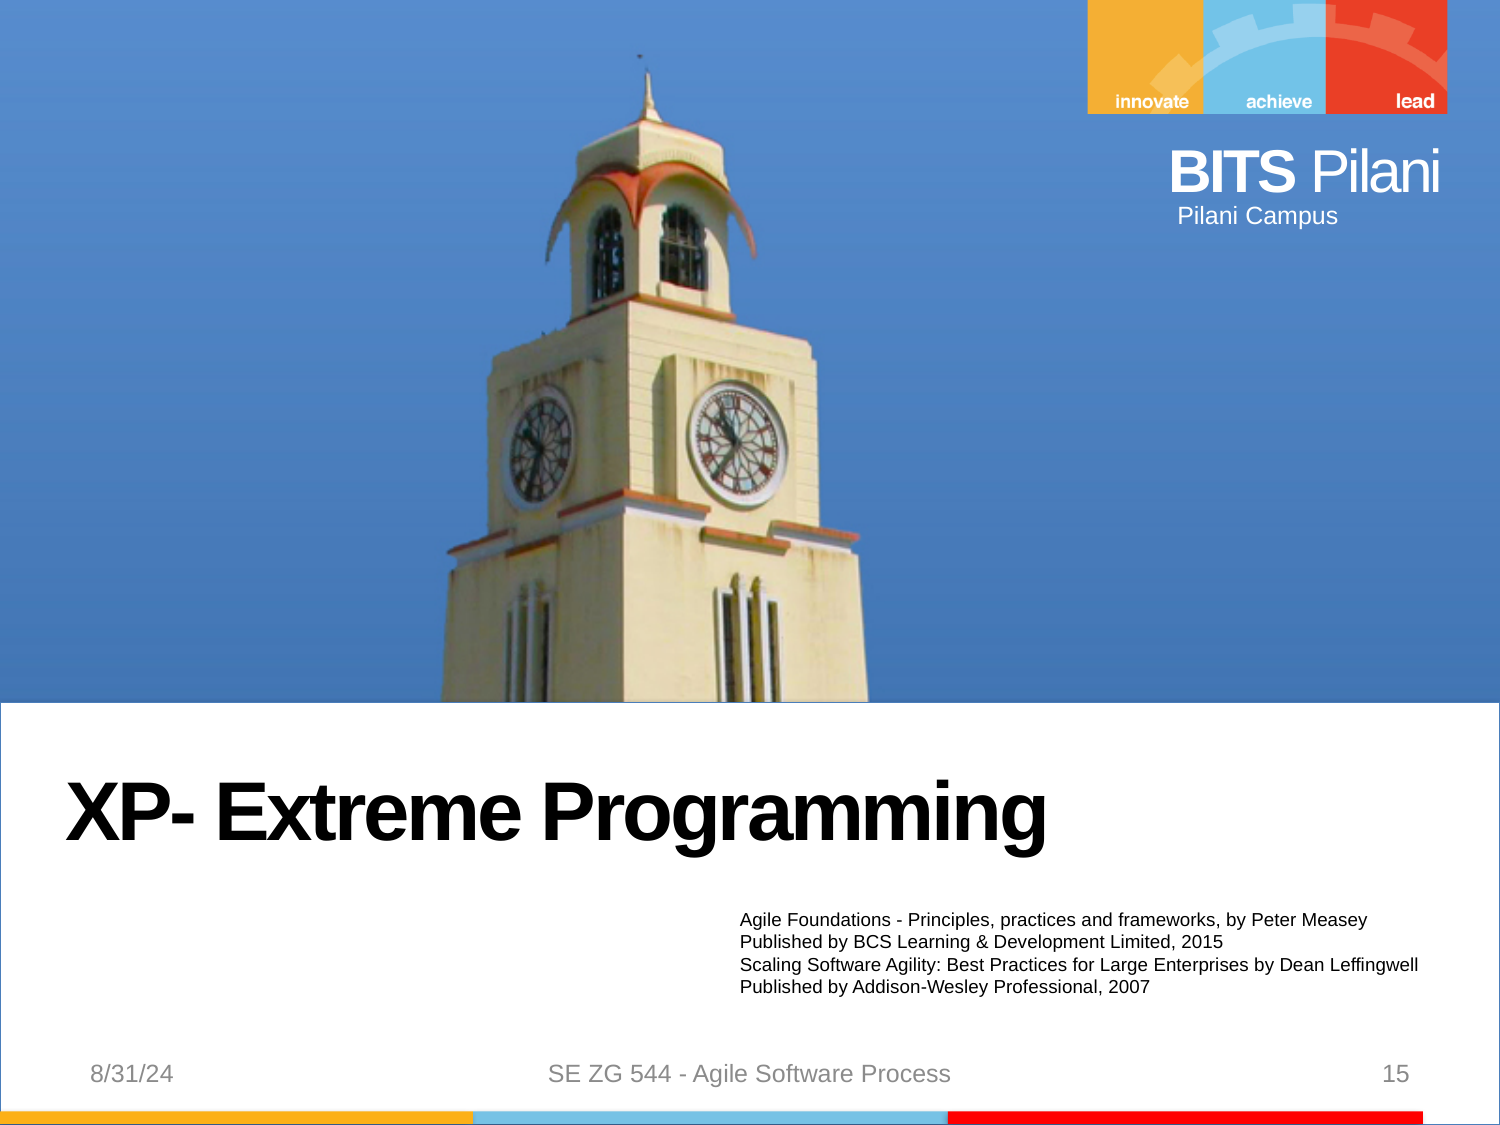

XP- Extreme Programming
Agile Foundations - Principles, practices and frameworks, by Peter Measey
Published by BCS Learning & Development Limited, 2015
Scaling Software Agility: Best Practices for Large Enterprises by Dean Leffingwell
Published by Addison-Wesley Professional, 2007
8/31/24
SE ZG 544 - Agile Software Process
15